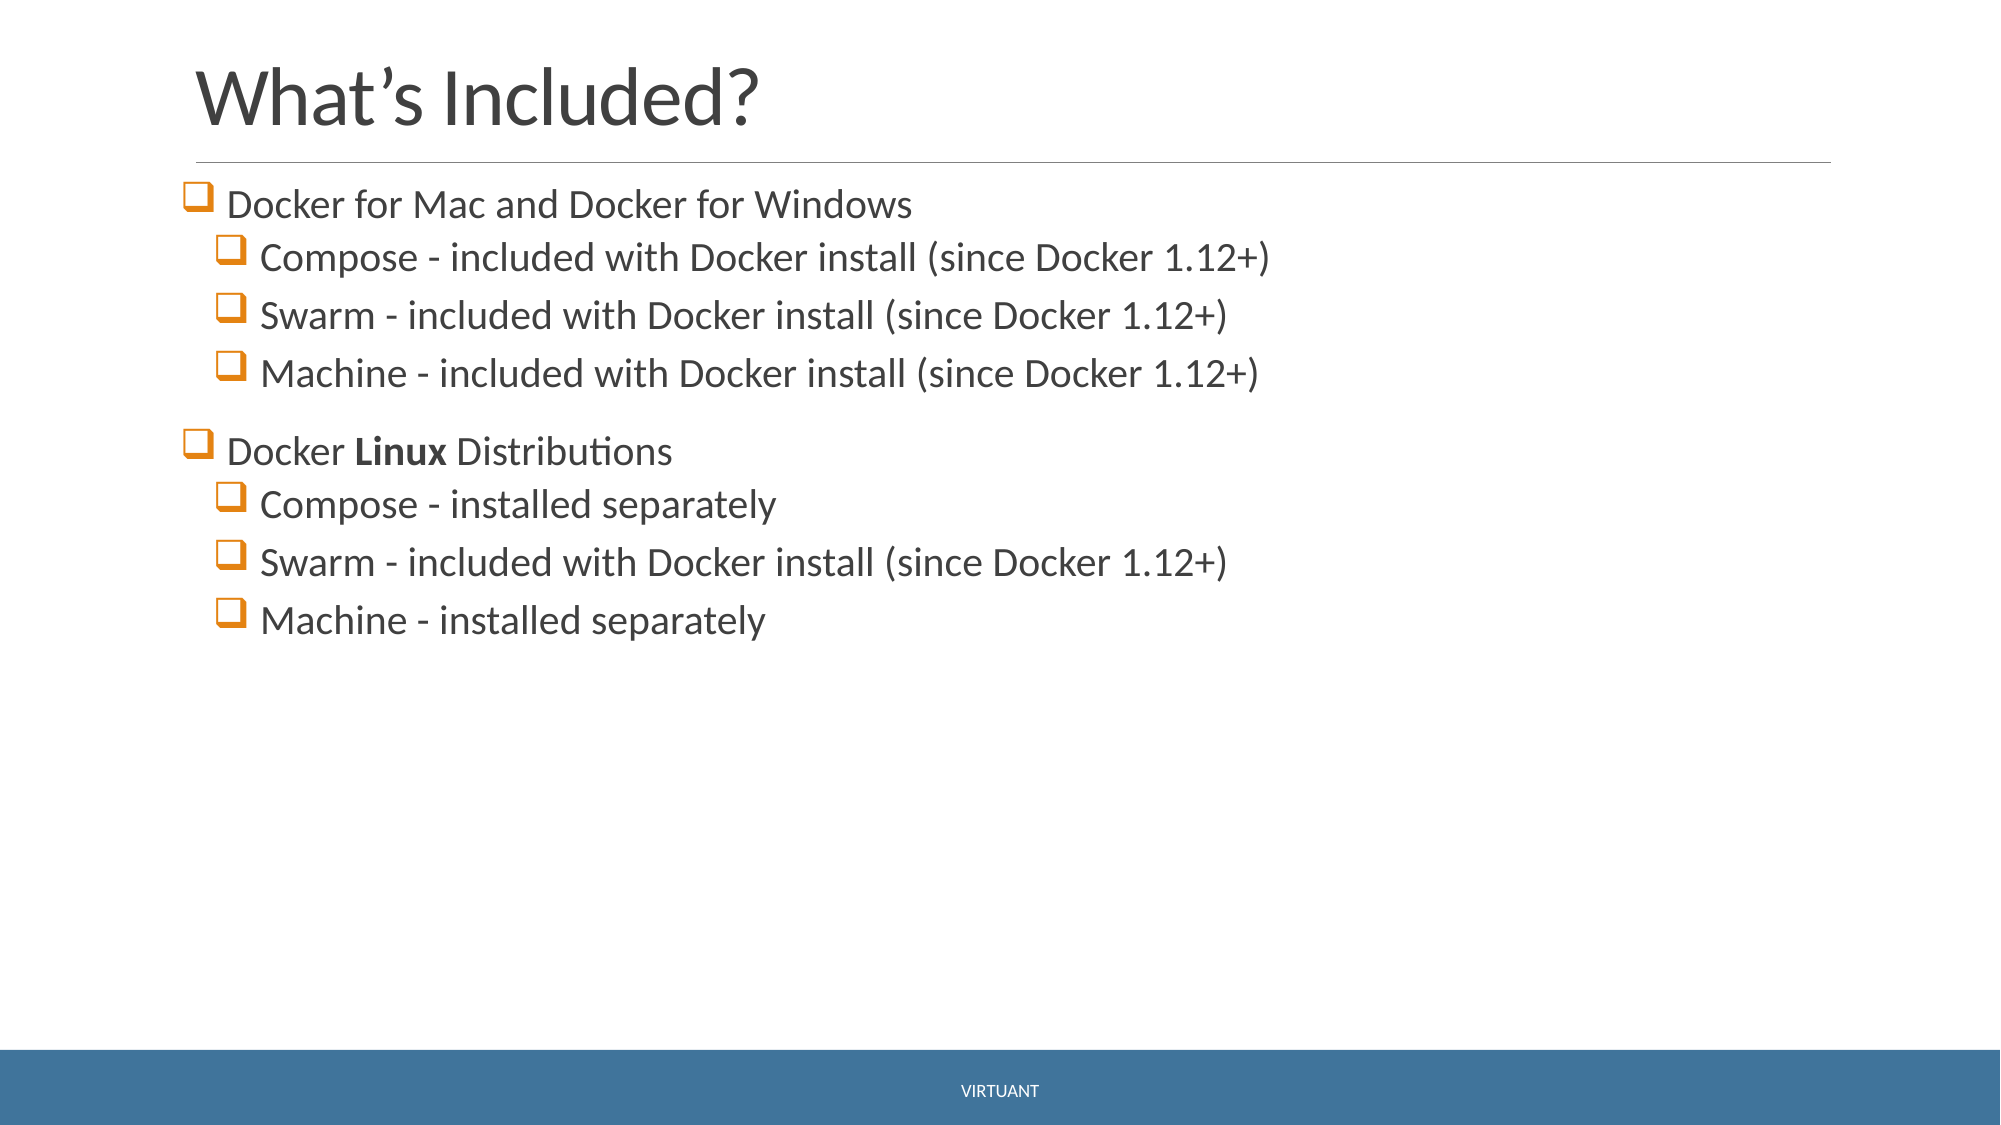

# What’s Included?
 Docker for Mac and Docker for Windows
 Compose - included with Docker install (since Docker 1.12+)
 Swarm - included with Docker install (since Docker 1.12+)
 Machine - included with Docker install (since Docker 1.12+)
 Docker Linux Distributions
 Compose - installed separately
 Swarm - included with Docker install (since Docker 1.12+)
 Machine - installed separately

VIRTUANT